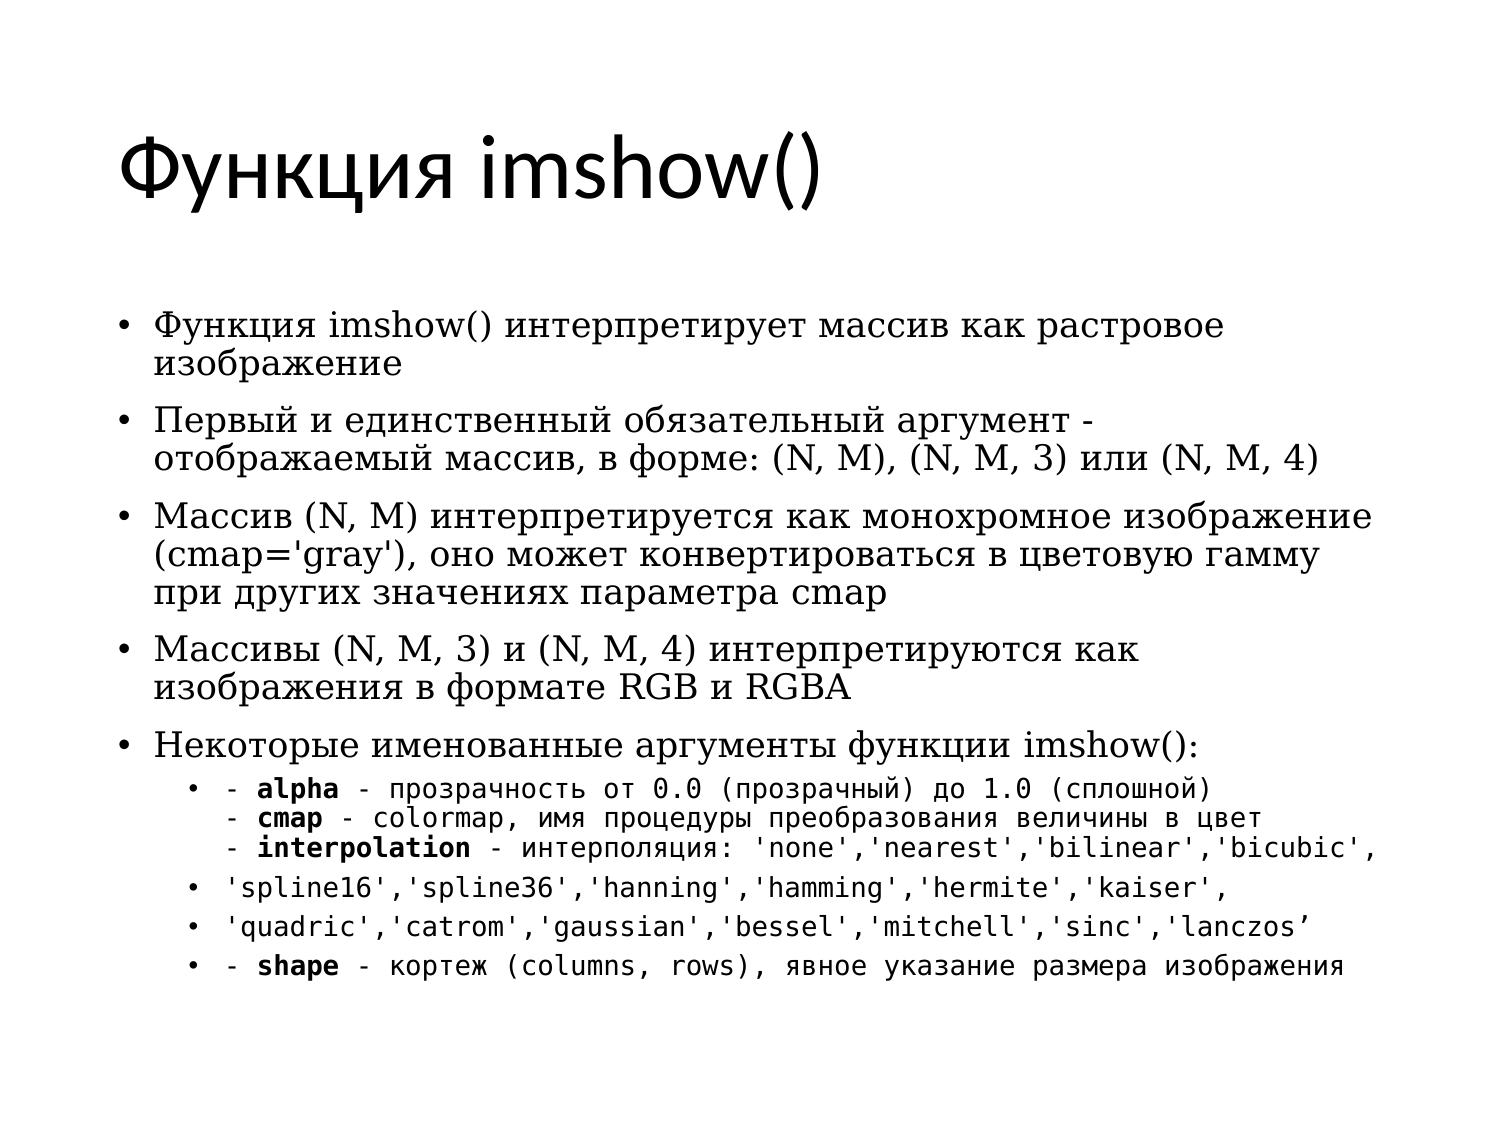

# Функция imshow()
Функция imshow() интерпретирует массив как растровое изображение
Первый и единственный обязательный аргумент - отображаемый массив, в форме: (N, M), (N, M, 3) или (N, M, 4)
Массив (N, M) интерпретируется как монохромное изображение (cmap='gray'), оно может конвертироваться в цветовую гамму при других значениях параметра cmap
Массивы (N, M, 3) и (N, M, 4) интерпретируются как изображения в формате RGB и RGBA
Некоторые именованные аргументы функции imshow():
- alpha - прозрачность от 0.0 (прозрачный) до 1.0 (сплошной)
- cmap - colormap, имя процедуры преобразования величины в цвет
- interpolation - интерполяция: 'none','nearest','bilinear','bicubic',
'spline16','spline36','hanning','hamming','hermite','kaiser',
'quadric','catrom','gaussian','bessel','mitchell','sinc','lanczos’
- shape - кортеж (columns, rows), явное указание размера изображения